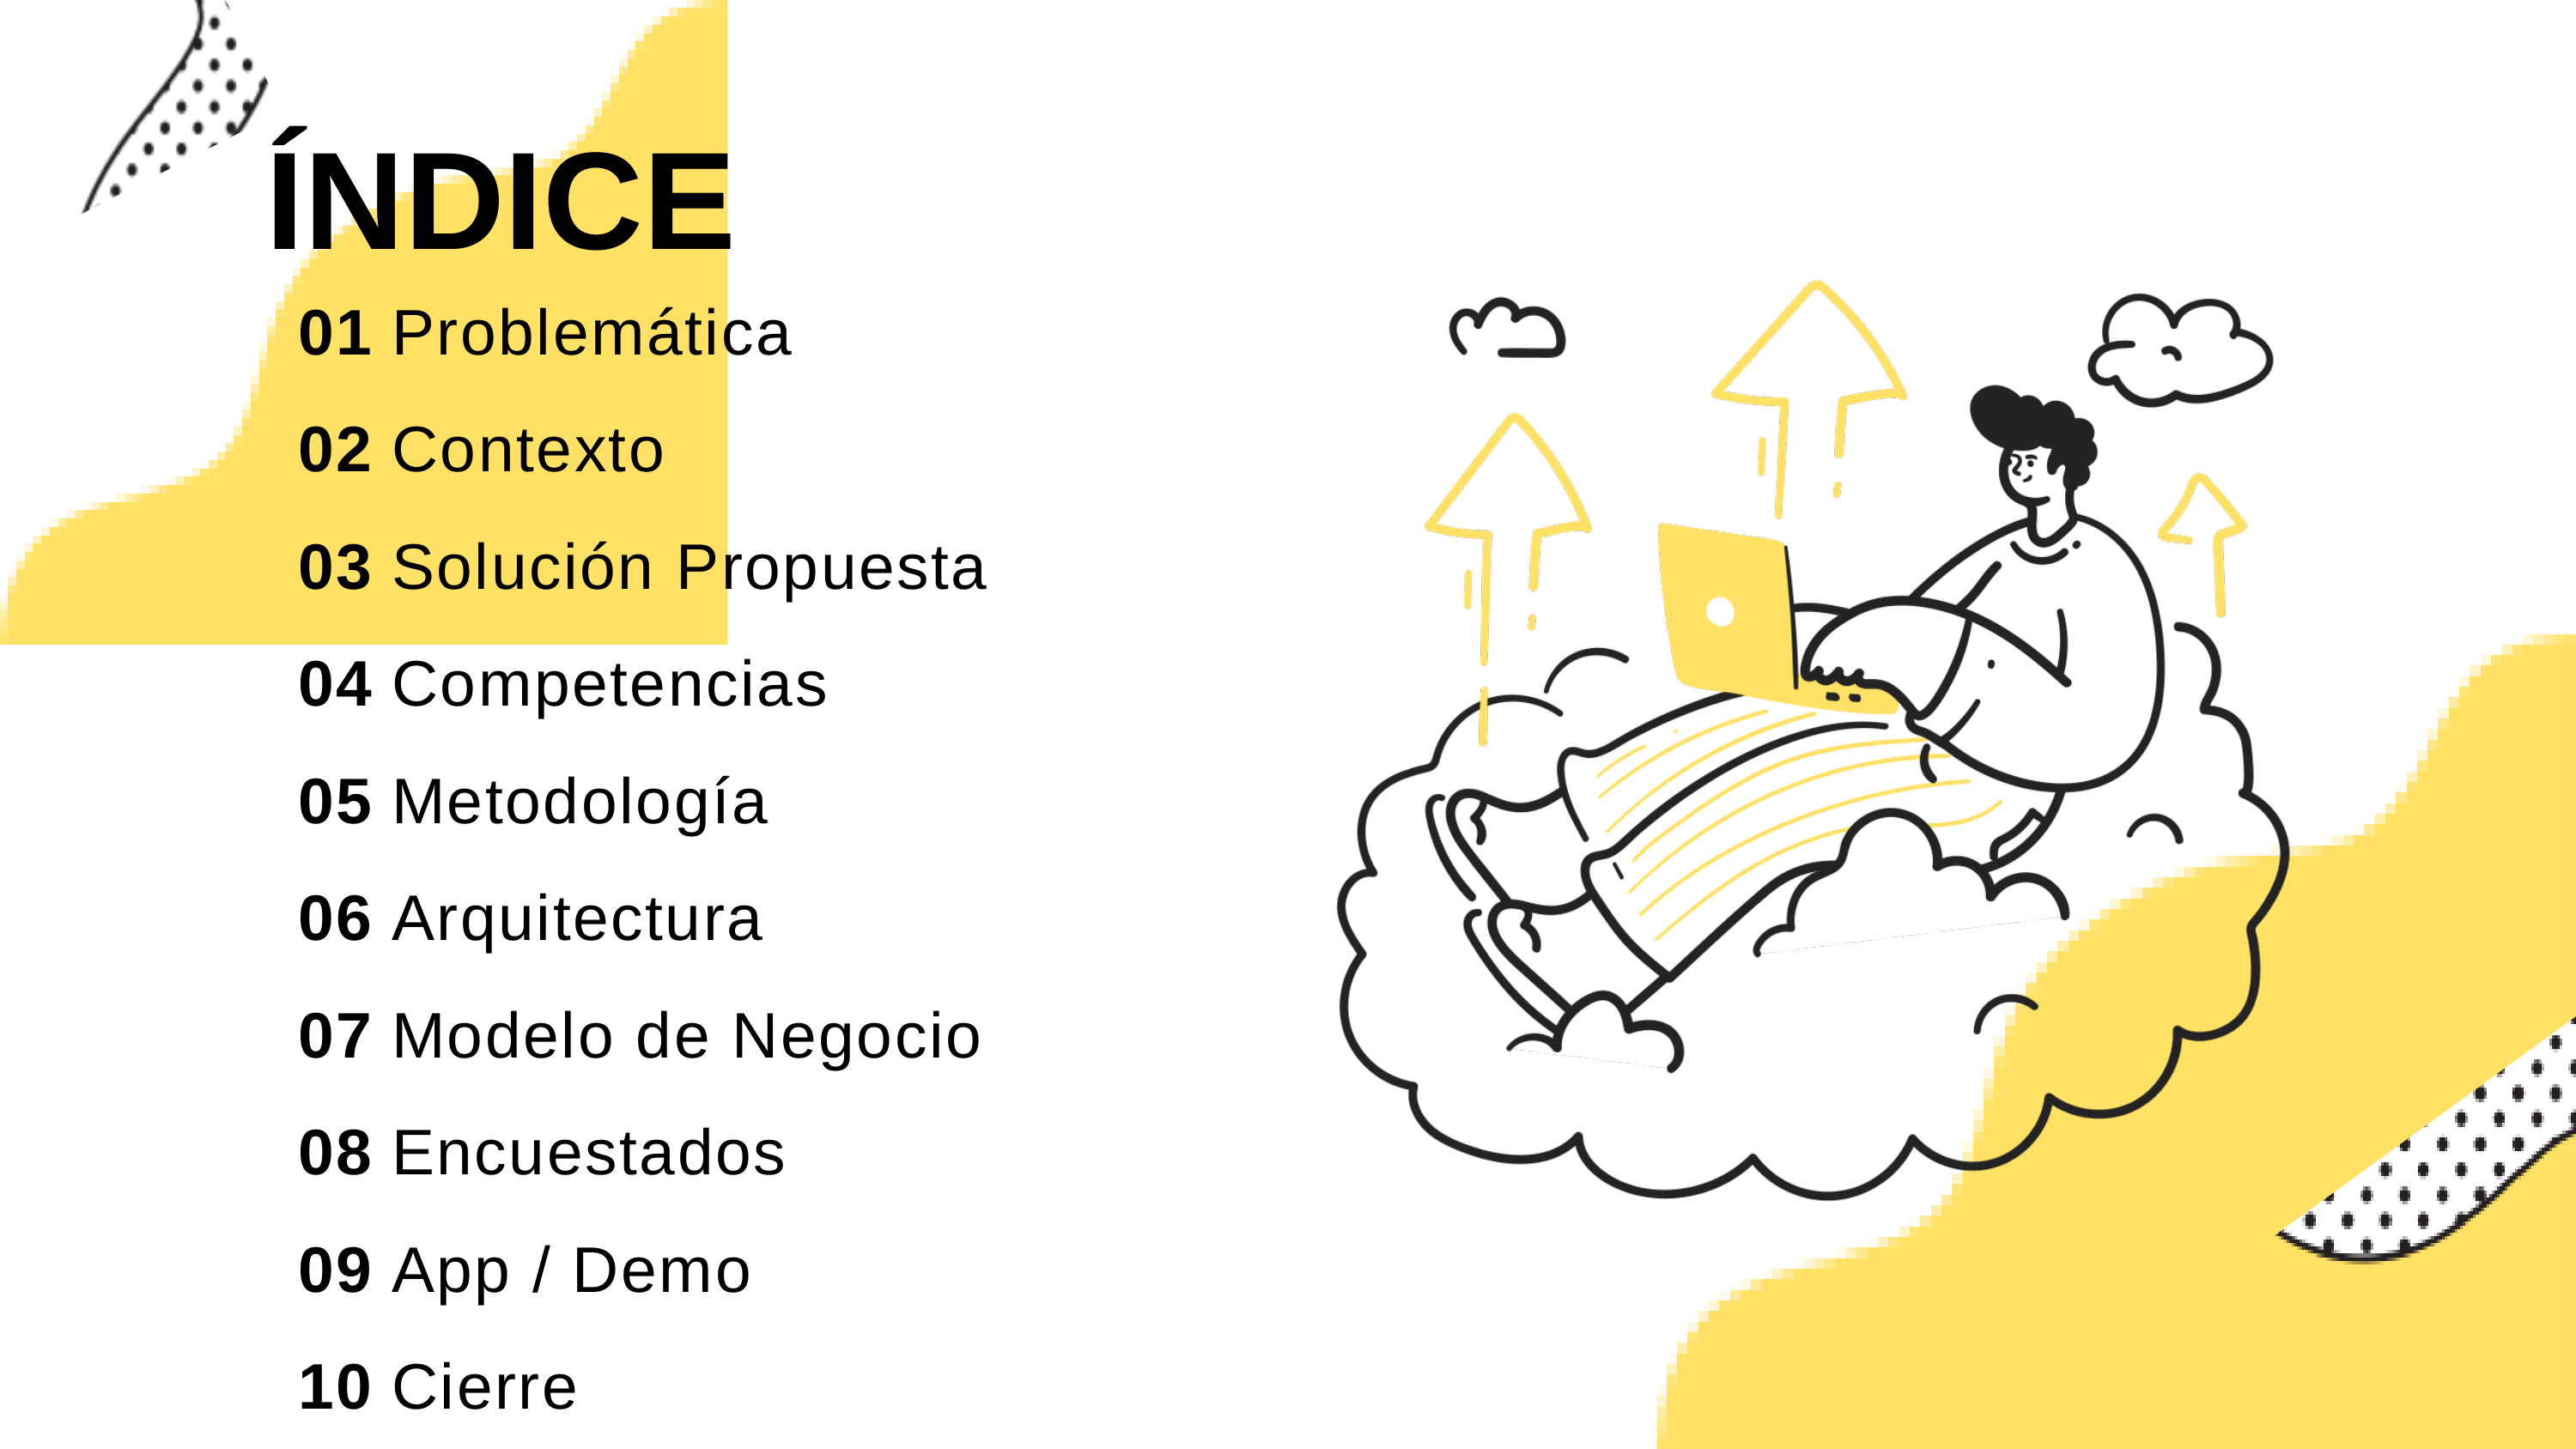

ÍNDICE
01
02
03
04
05
06
07
08
09
10
Problemática
Contexto
Solución Propuesta
Competencias
Metodología
Arquitectura
Modelo de Negocio
Encuestados
App / Demo
Cierre